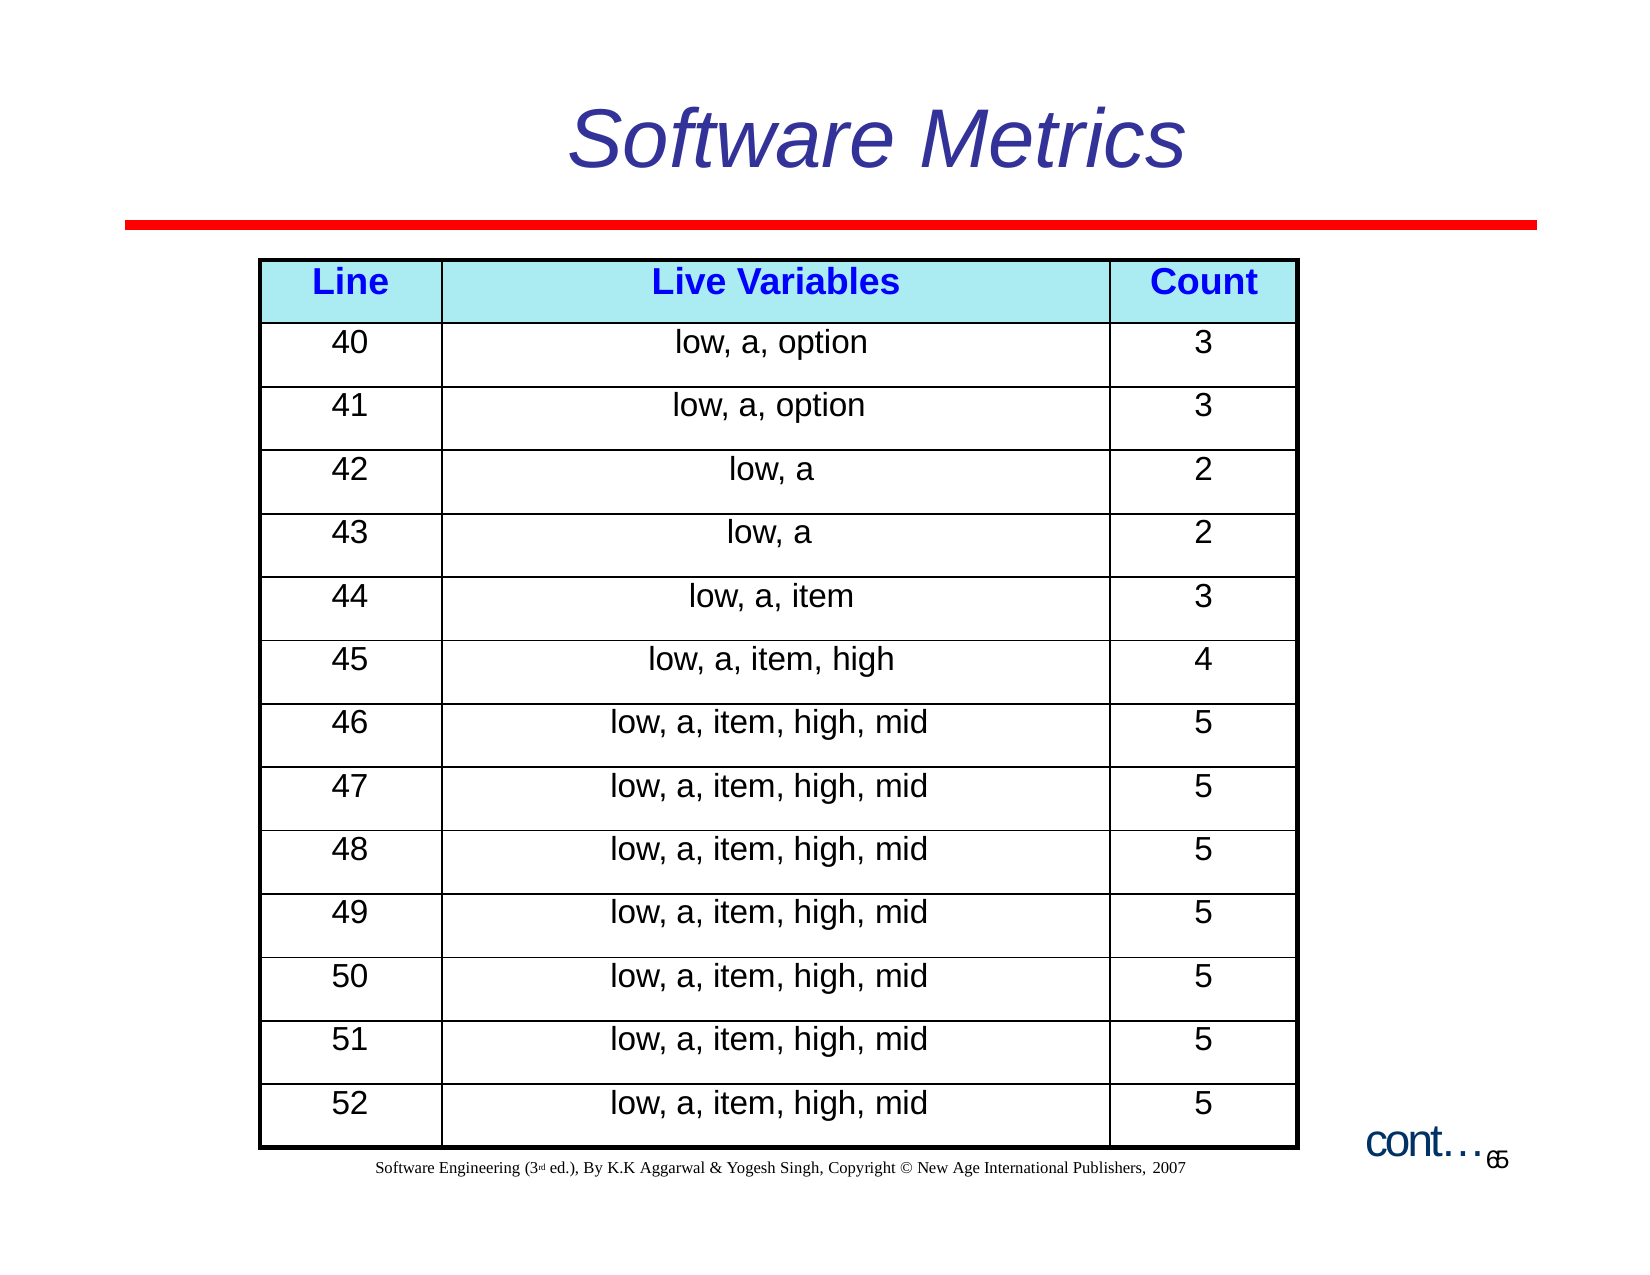

# Software Metrics

| Line | Live Variables | Count |
| --- | --- | --- |
| 40 | low, a, option | 3 |
| 41 | low, a, option | 3 |
| 42 | low, a | 2 |
| 43 | low, a | 2 |
| 44 | low, a, item | 3 |
| 45 | low, a, item, high | 4 |
| 46 | low, a, item, high, mid | 5 |
| 47 | low, a, item, high, mid | 5 |
| 48 | low, a, item, high, mid | 5 |
| 49 | low, a, item, high, mid | 5 |
| 50 | low, a, item, high, mid | 5 |
| 51 | low, a, item, high, mid | 5 |
| 52 | low, a, item, high, mid | 5 |
cont…65
Software Engineering (3rd  ed.), By K.K Aggarwal & Yogesh Singh, Copyright © New Age International Publishers, 2007